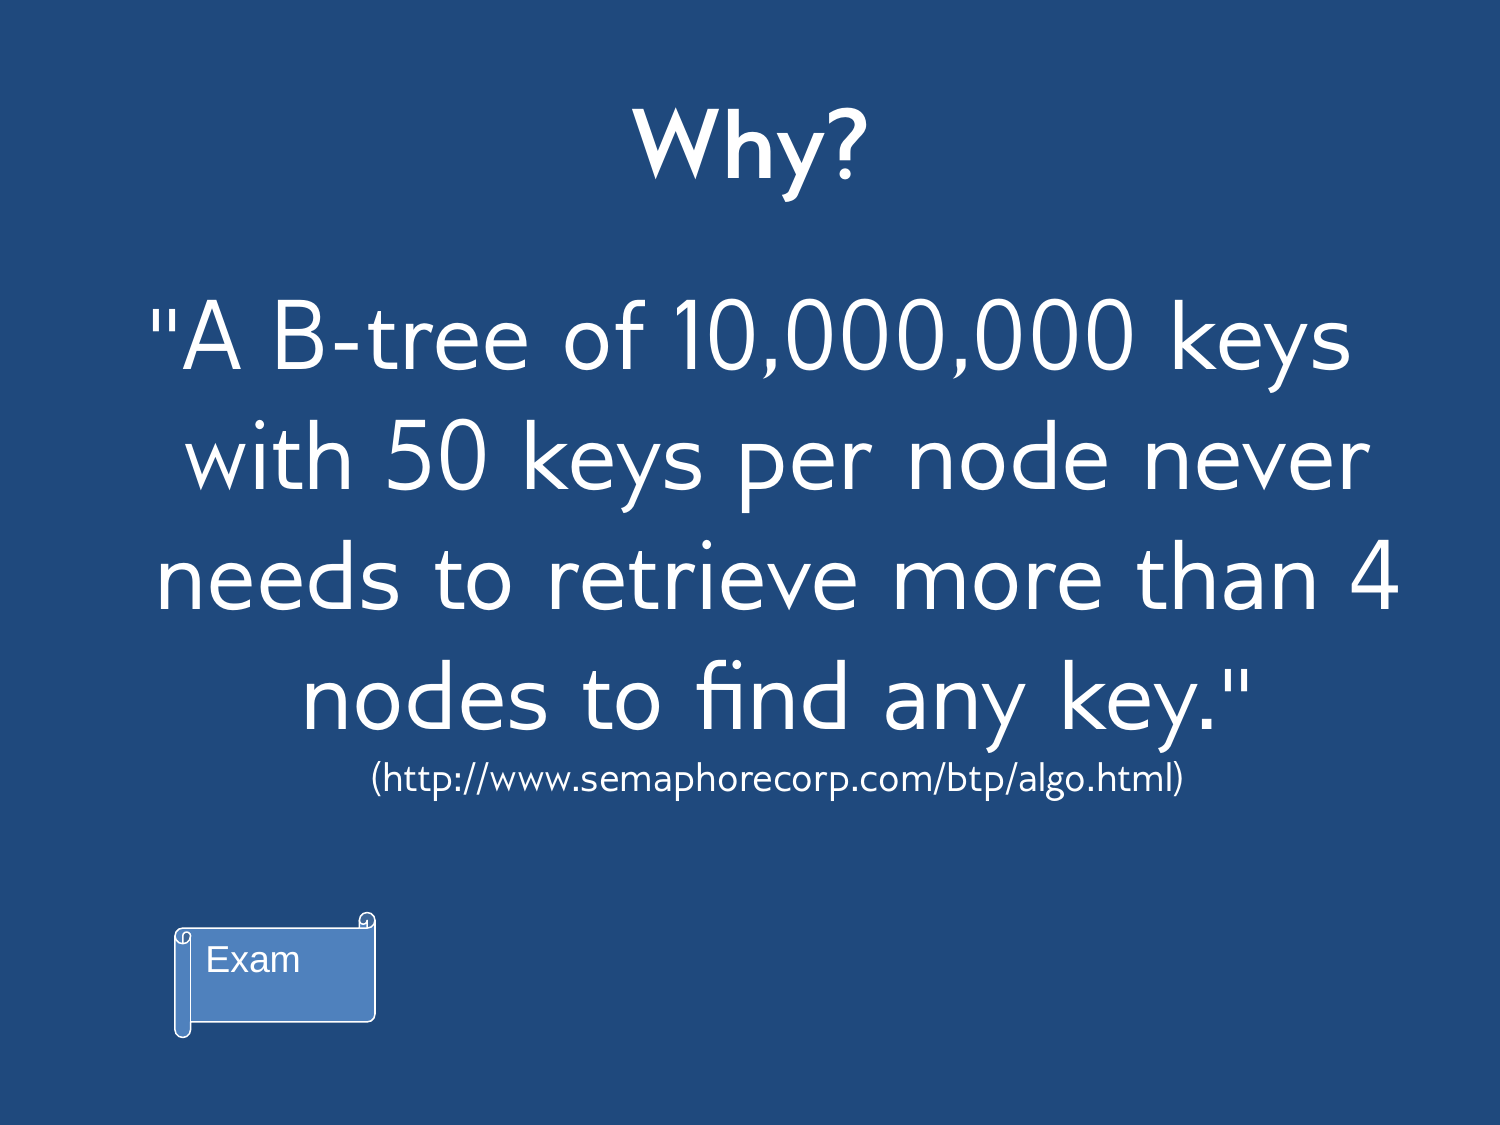

# Why?
"A B-tree of 10,000,000 keys with 50 keys per node never needs to retrieve more than 4 nodes to find any key." (http://www.semaphorecorp.com/btp/algo.html)
Exam